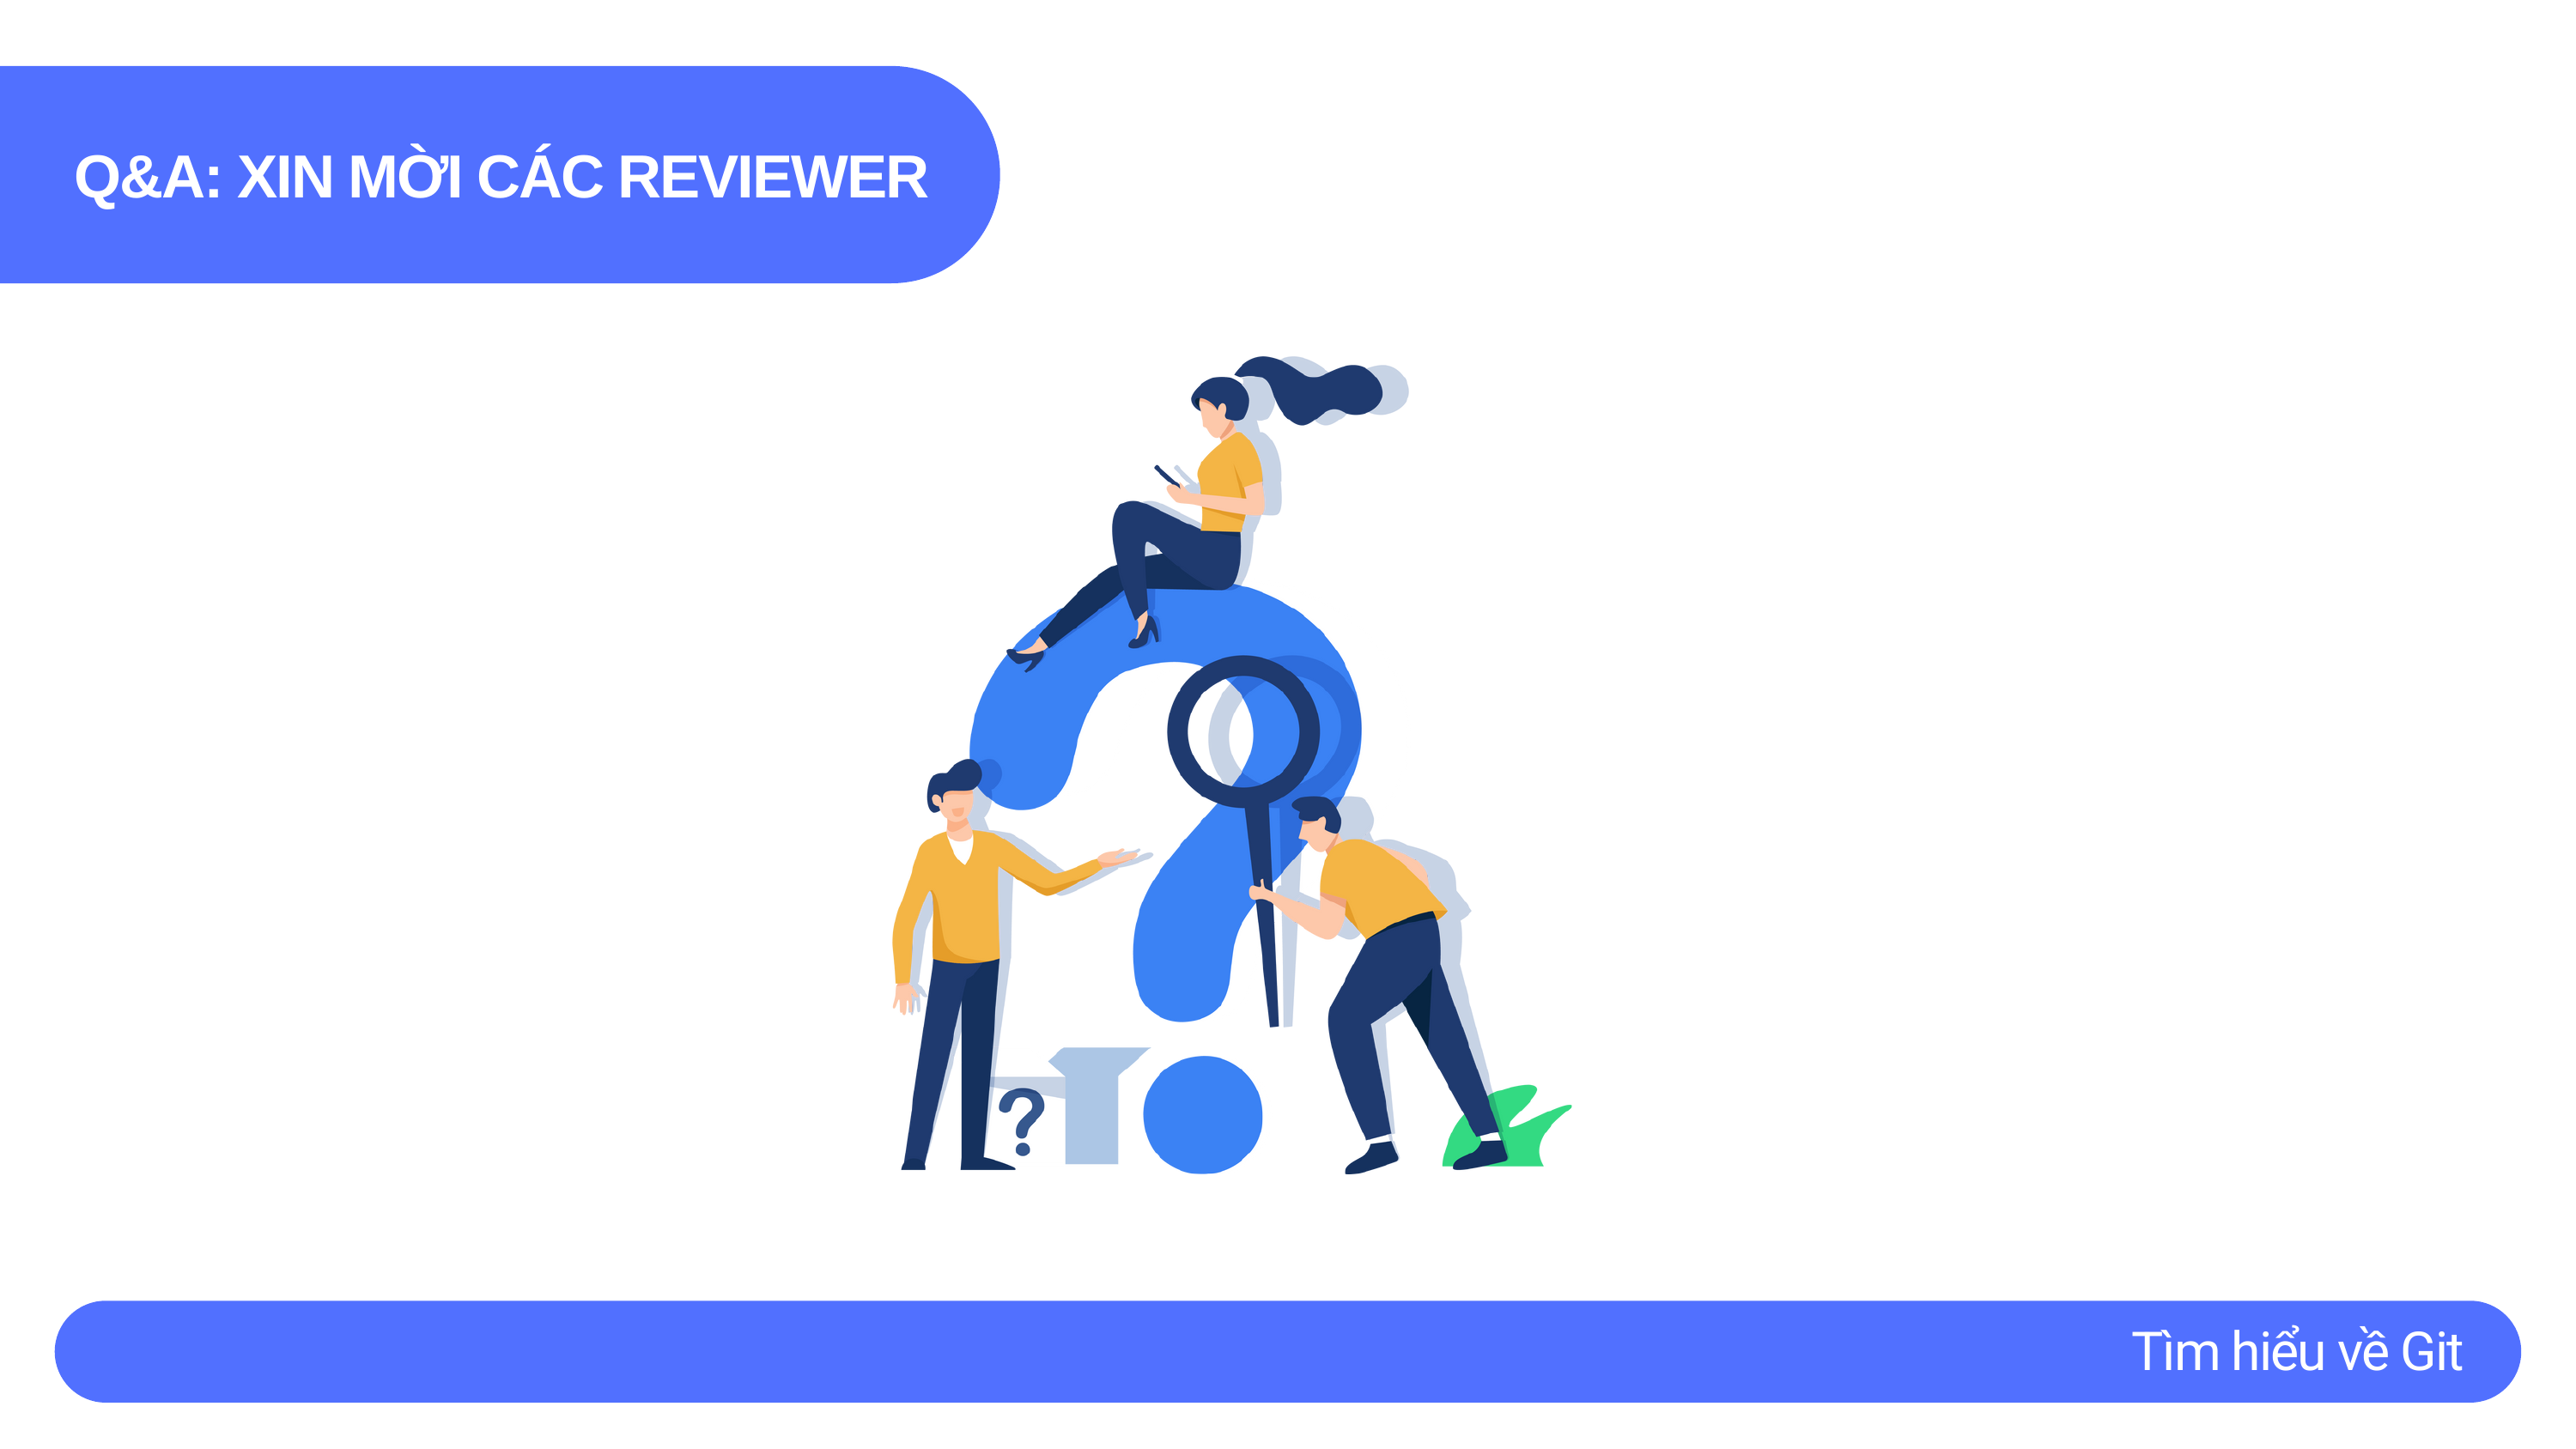

Q&A: XIN MỜI CÁC REVIEWER

Tìm hiểu về Git